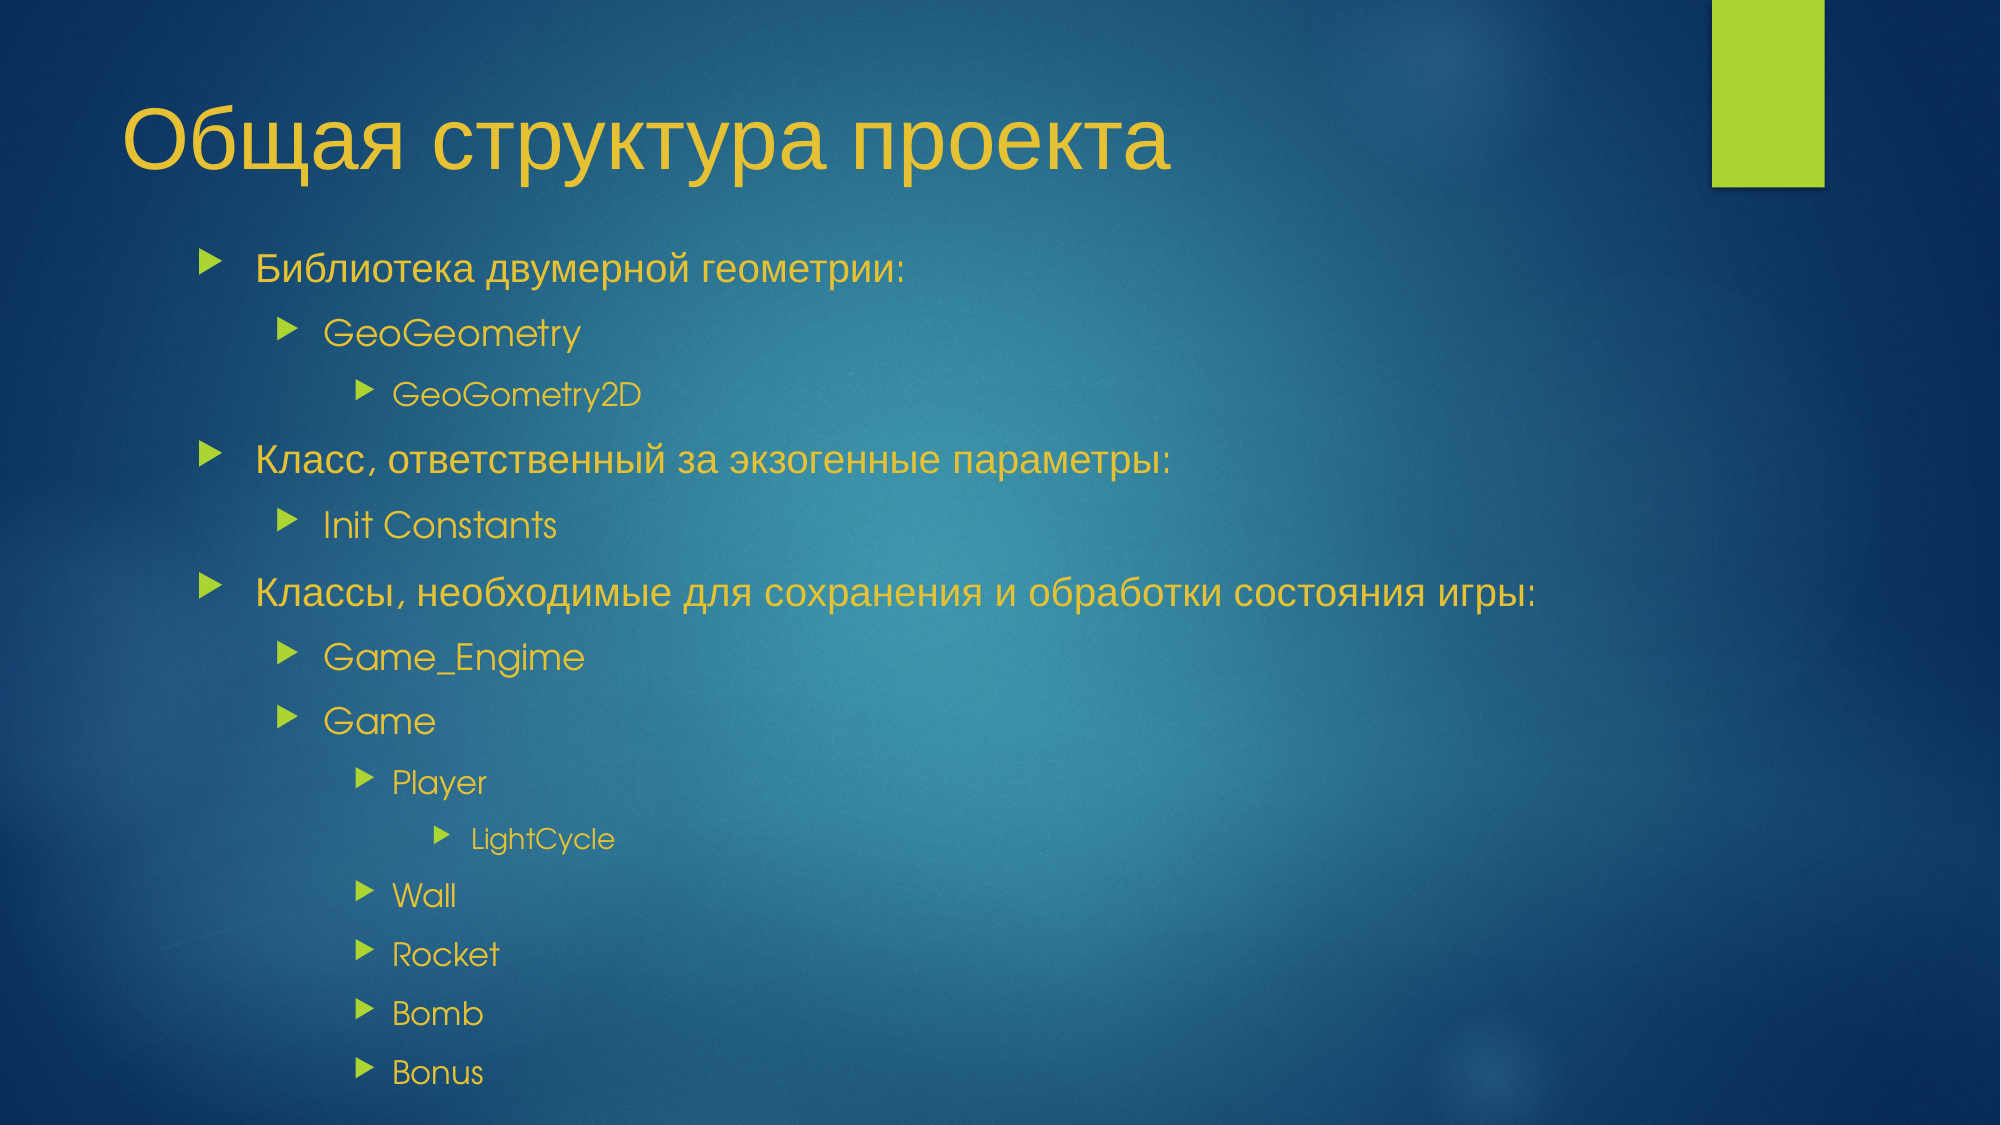

# Общая структура проекта
Библиотека двумерной геометрии:
GeoGeometry
GeoGometry2D
Класс, ответственный за экзогенные параметры:
Init Constants
Классы, необходимые для сохранения и обработки состояния игры:
Game_Engime
Game
Player
LightCycle
Wall
Rocket
Bomb
Bonus